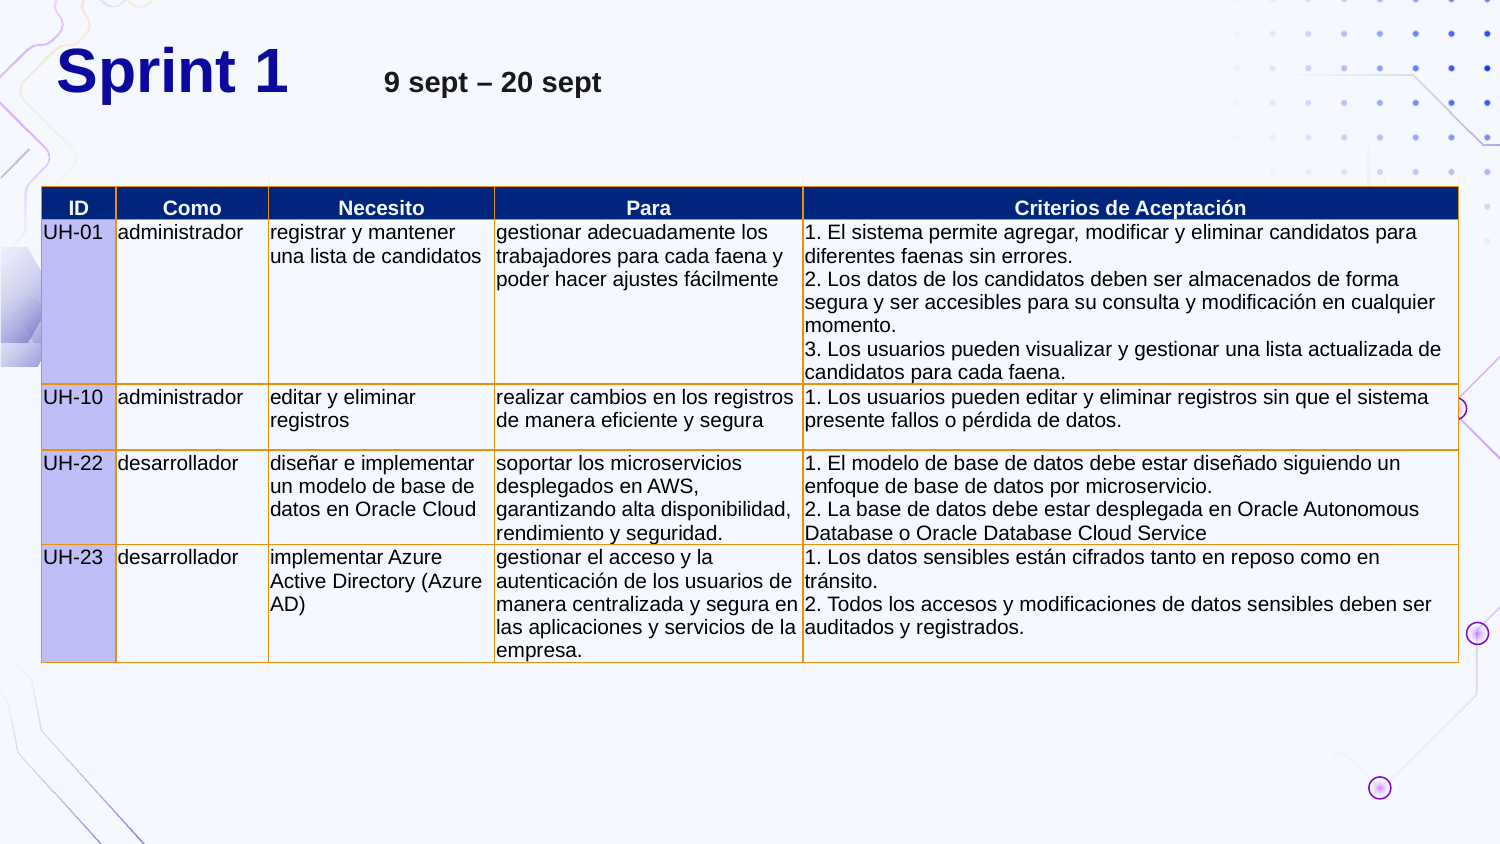

# Sprint 1
9 sept – 20 sept
| ID | Como | Necesito | Para | Criterios de Aceptación |
| --- | --- | --- | --- | --- |
| UH-01 | administrador | registrar y mantener una lista de candidatos | gestionar adecuadamente los trabajadores para cada faena y poder hacer ajustes fácilmente | 1. El sistema permite agregar, modificar y eliminar candidatos para diferentes faenas sin errores. 2. Los datos de los candidatos deben ser almacenados de forma segura y ser accesibles para su consulta y modificación en cualquier momento. 3. Los usuarios pueden visualizar y gestionar una lista actualizada de candidatos para cada faena. |
| UH-10 | administrador | editar y eliminar registros | realizar cambios en los registros de manera eficiente y segura | 1. Los usuarios pueden editar y eliminar registros sin que el sistema presente fallos o pérdida de datos. |
| UH-22 | desarrollador | diseñar e implementar un modelo de base de datos en Oracle Cloud | soportar los microservicios desplegados en AWS, garantizando alta disponibilidad, rendimiento y seguridad. | 1. El modelo de base de datos debe estar diseñado siguiendo un enfoque de base de datos por microservicio. 2. La base de datos debe estar desplegada en Oracle Autonomous Database o Oracle Database Cloud Service |
| UH-23 | desarrollador | implementar Azure Active Directory (Azure AD) | gestionar el acceso y la autenticación de los usuarios de manera centralizada y segura en las aplicaciones y servicios de la empresa. | 1. Los datos sensibles están cifrados tanto en reposo como en tránsito. 2. Todos los accesos y modificaciones de datos sensibles deben ser auditados y registrados. |